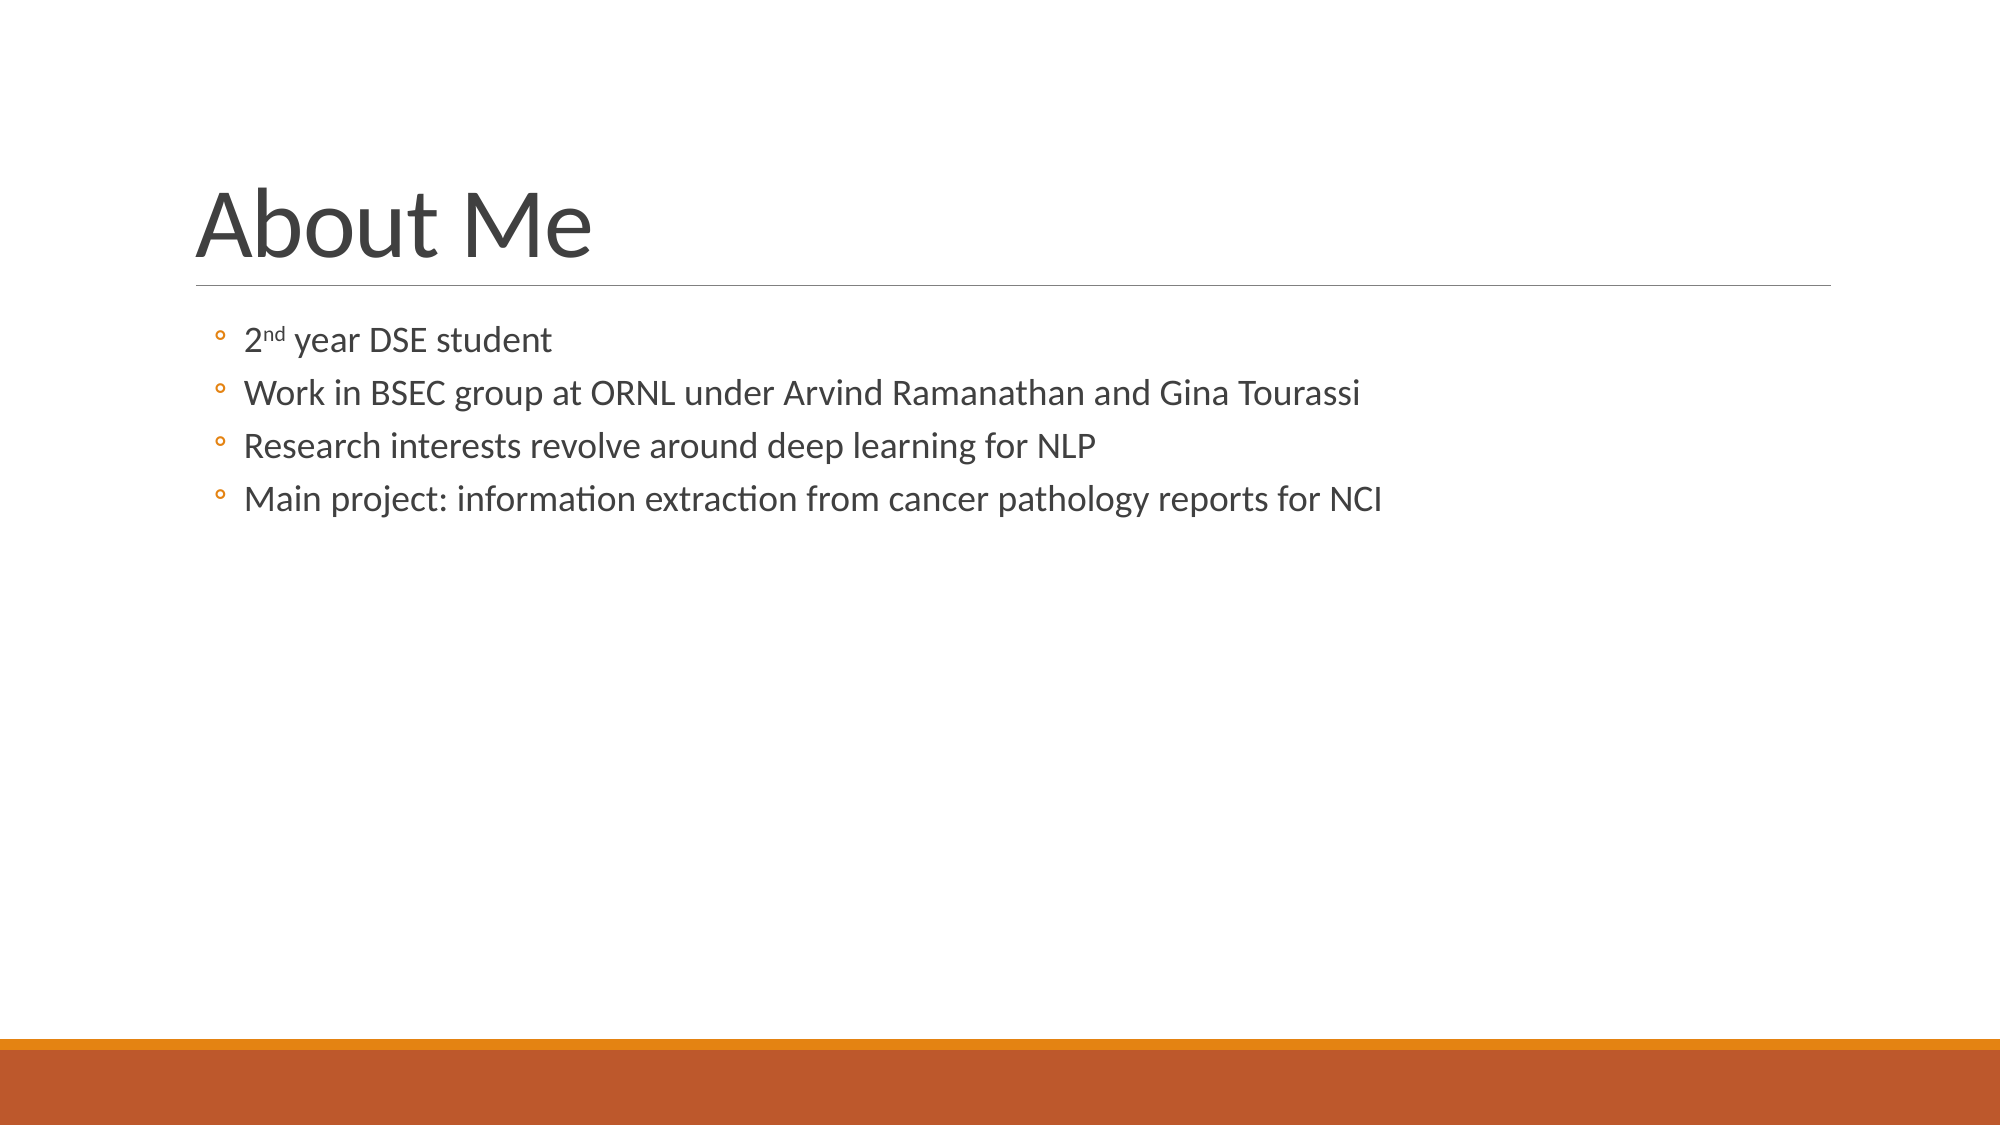

# About Me
2nd year DSE student
Work in BSEC group at ORNL under Arvind Ramanathan and Gina Tourassi
Research interests revolve around deep learning for NLP
Main project: information extraction from cancer pathology reports for NCI